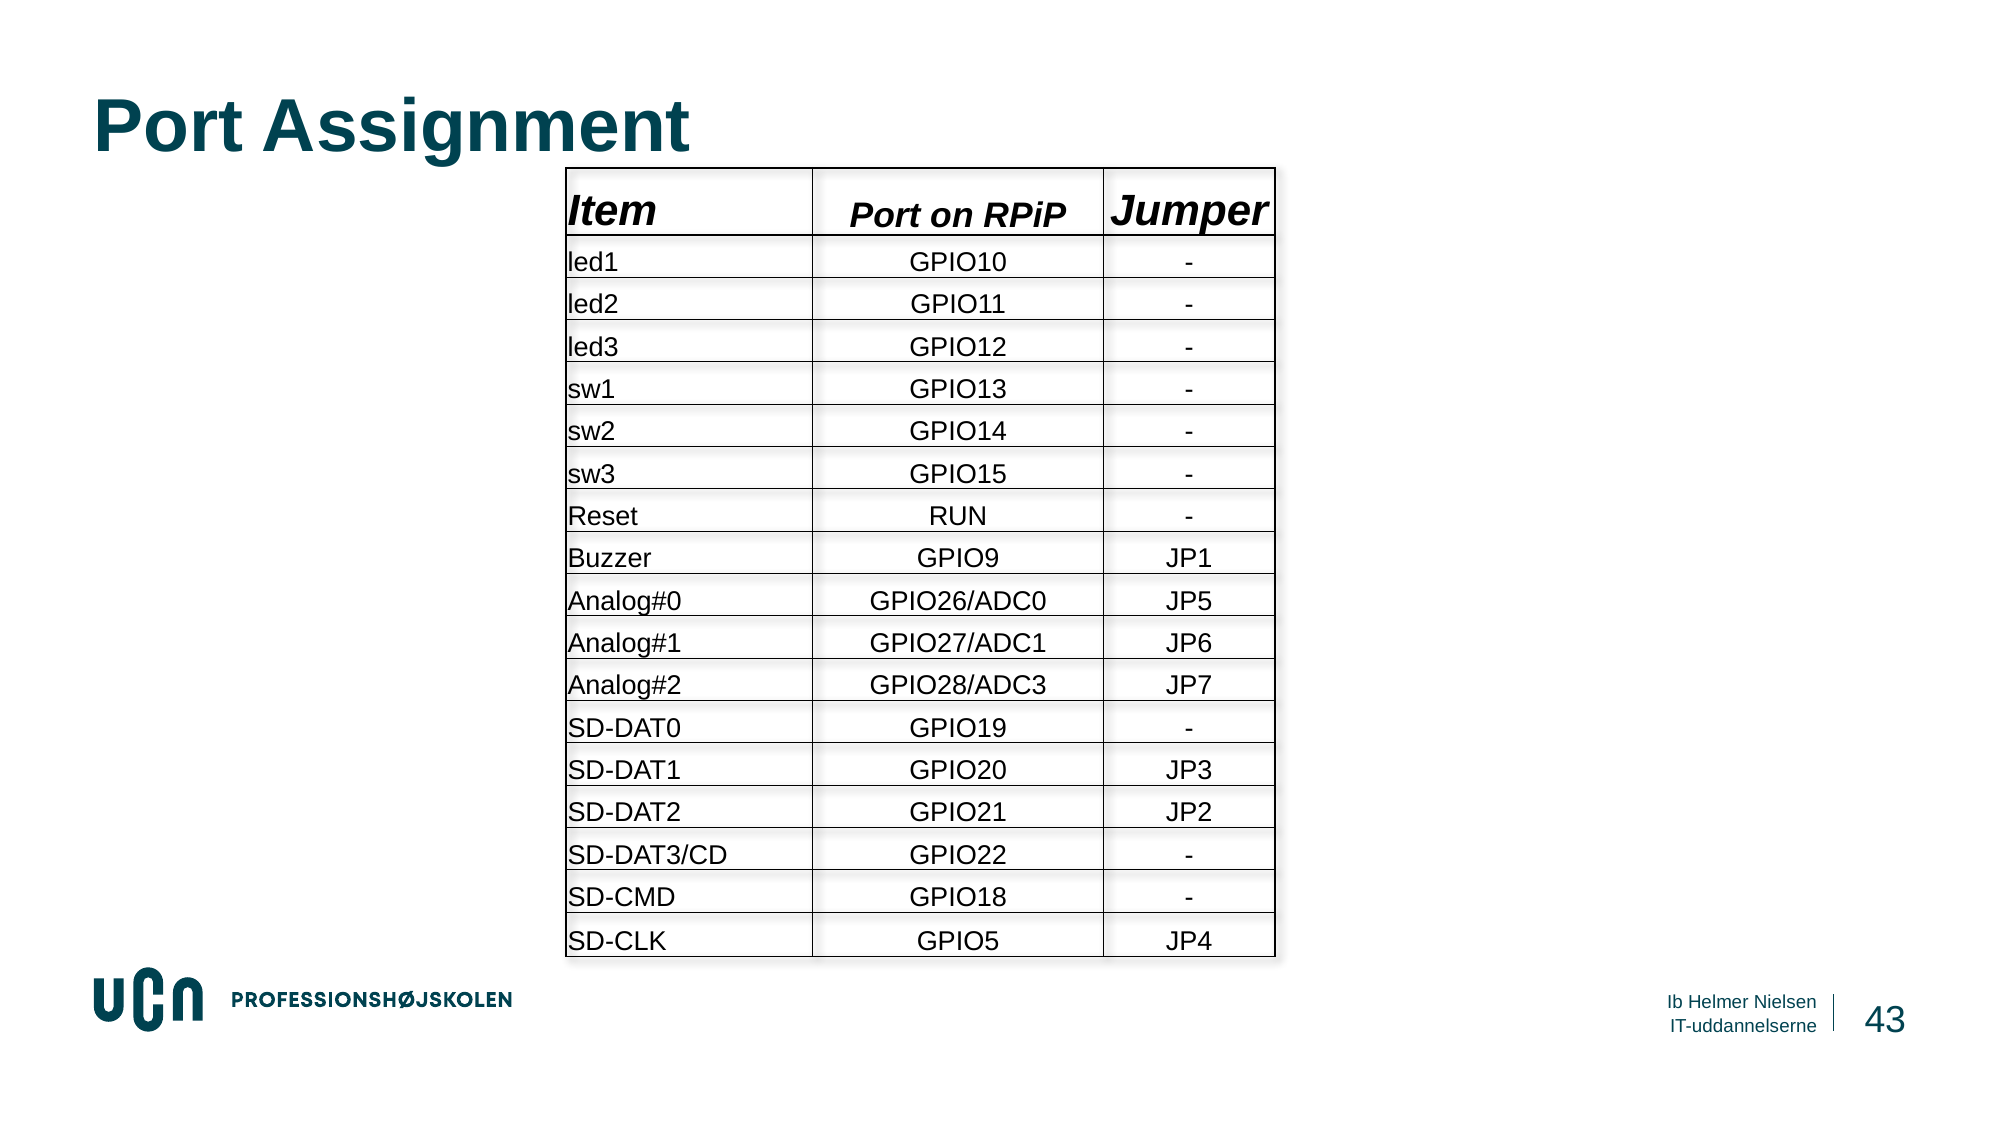

# Port Assignment
| Item | Port on RPiP | Jumper |
| --- | --- | --- |
| led1 | GPIO10 | - |
| led2 | GPIO11 | - |
| led3 | GPIO12 | - |
| sw1 | GPIO13 | - |
| sw2 | GPIO14 | - |
| sw3 | GPIO15 | - |
| Reset | RUN | - |
| Buzzer | GPIO9 | JP1 |
| Analog#0 | GPIO26/ADC0 | JP5 |
| Analog#1 | GPIO27/ADC1 | JP6 |
| Analog#2 | GPIO28/ADC3 | JP7 |
| SD-DAT0 | GPIO19 | - |
| SD-DAT1 | GPIO20 | JP3 |
| SD-DAT2 | GPIO21 | JP2 |
| SD-DAT3/CD | GPIO22 | - |
| SD-CMD | GPIO18 | - |
| SD-CLK | GPIO5 | JP4 |
43